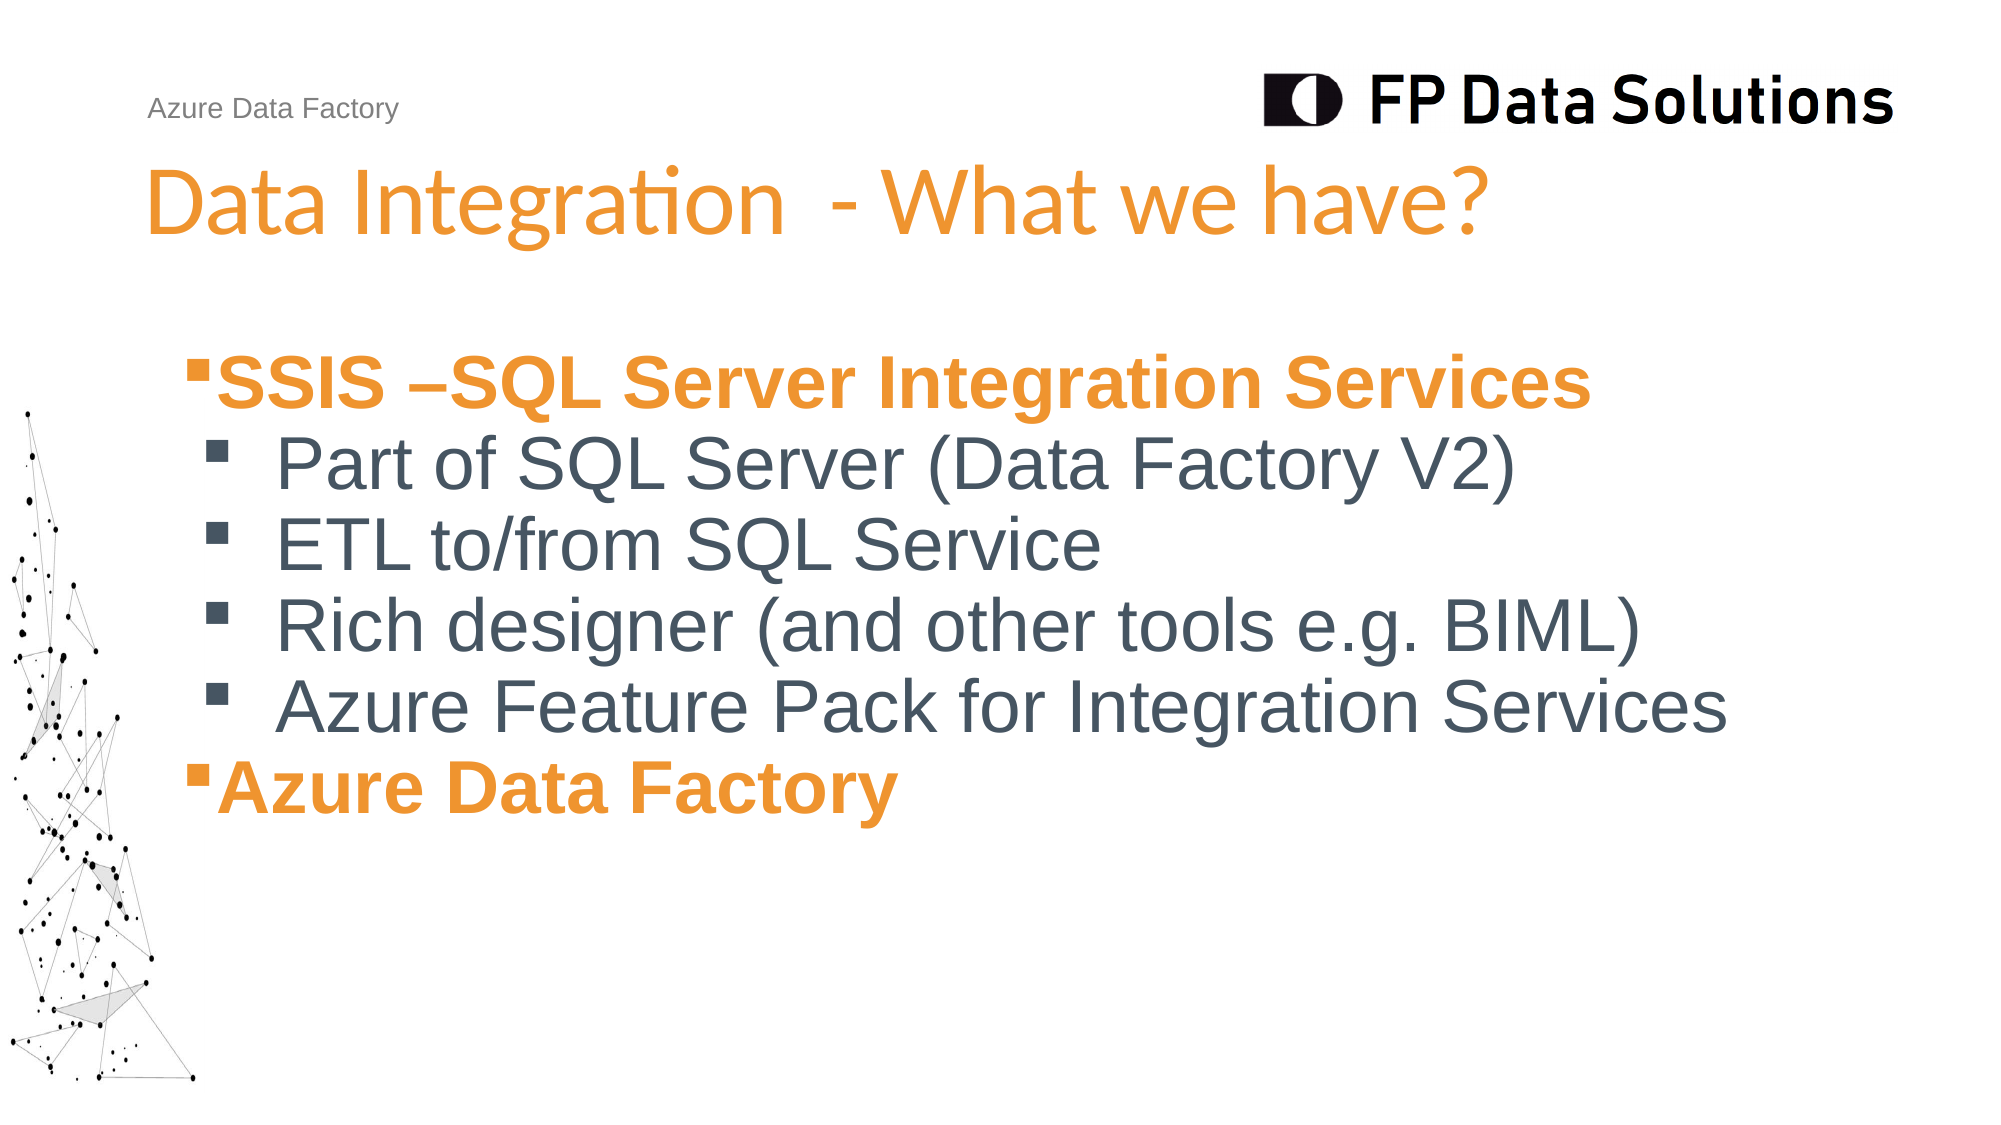

Data Integration  - What we have?
SSIS –SQL Server Integration Services
Part of SQL Server (Data Factory V2)
ETL to/from SQL Service
Rich designer (and other tools e.g. BIML)
Azure Feature Pack for Integration Services
Azure Data Factory